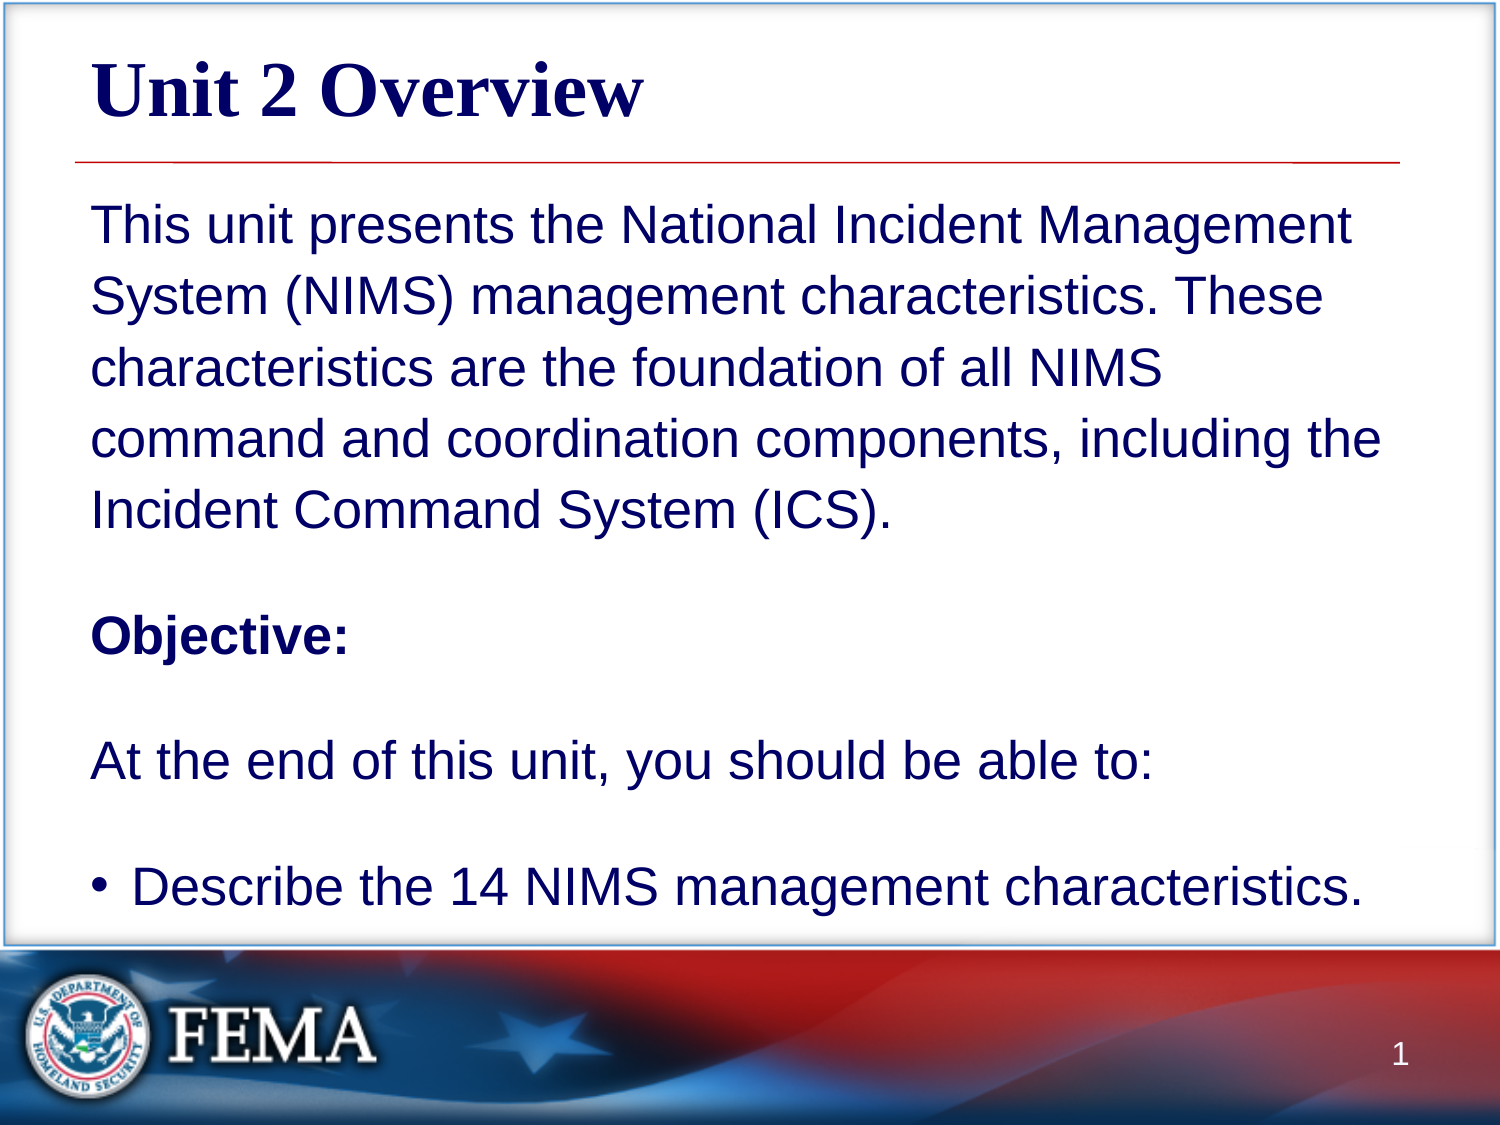

# Unit 2 Overview
This unit presents the National Incident Management System (NIMS) management characteristics. These characteristics are the foundation of all NIMS command and coordination components, including the Incident Command System (ICS).
Objective:
At the end of this unit, you should be able to:
Describe the 14 NIMS management characteristics.
1